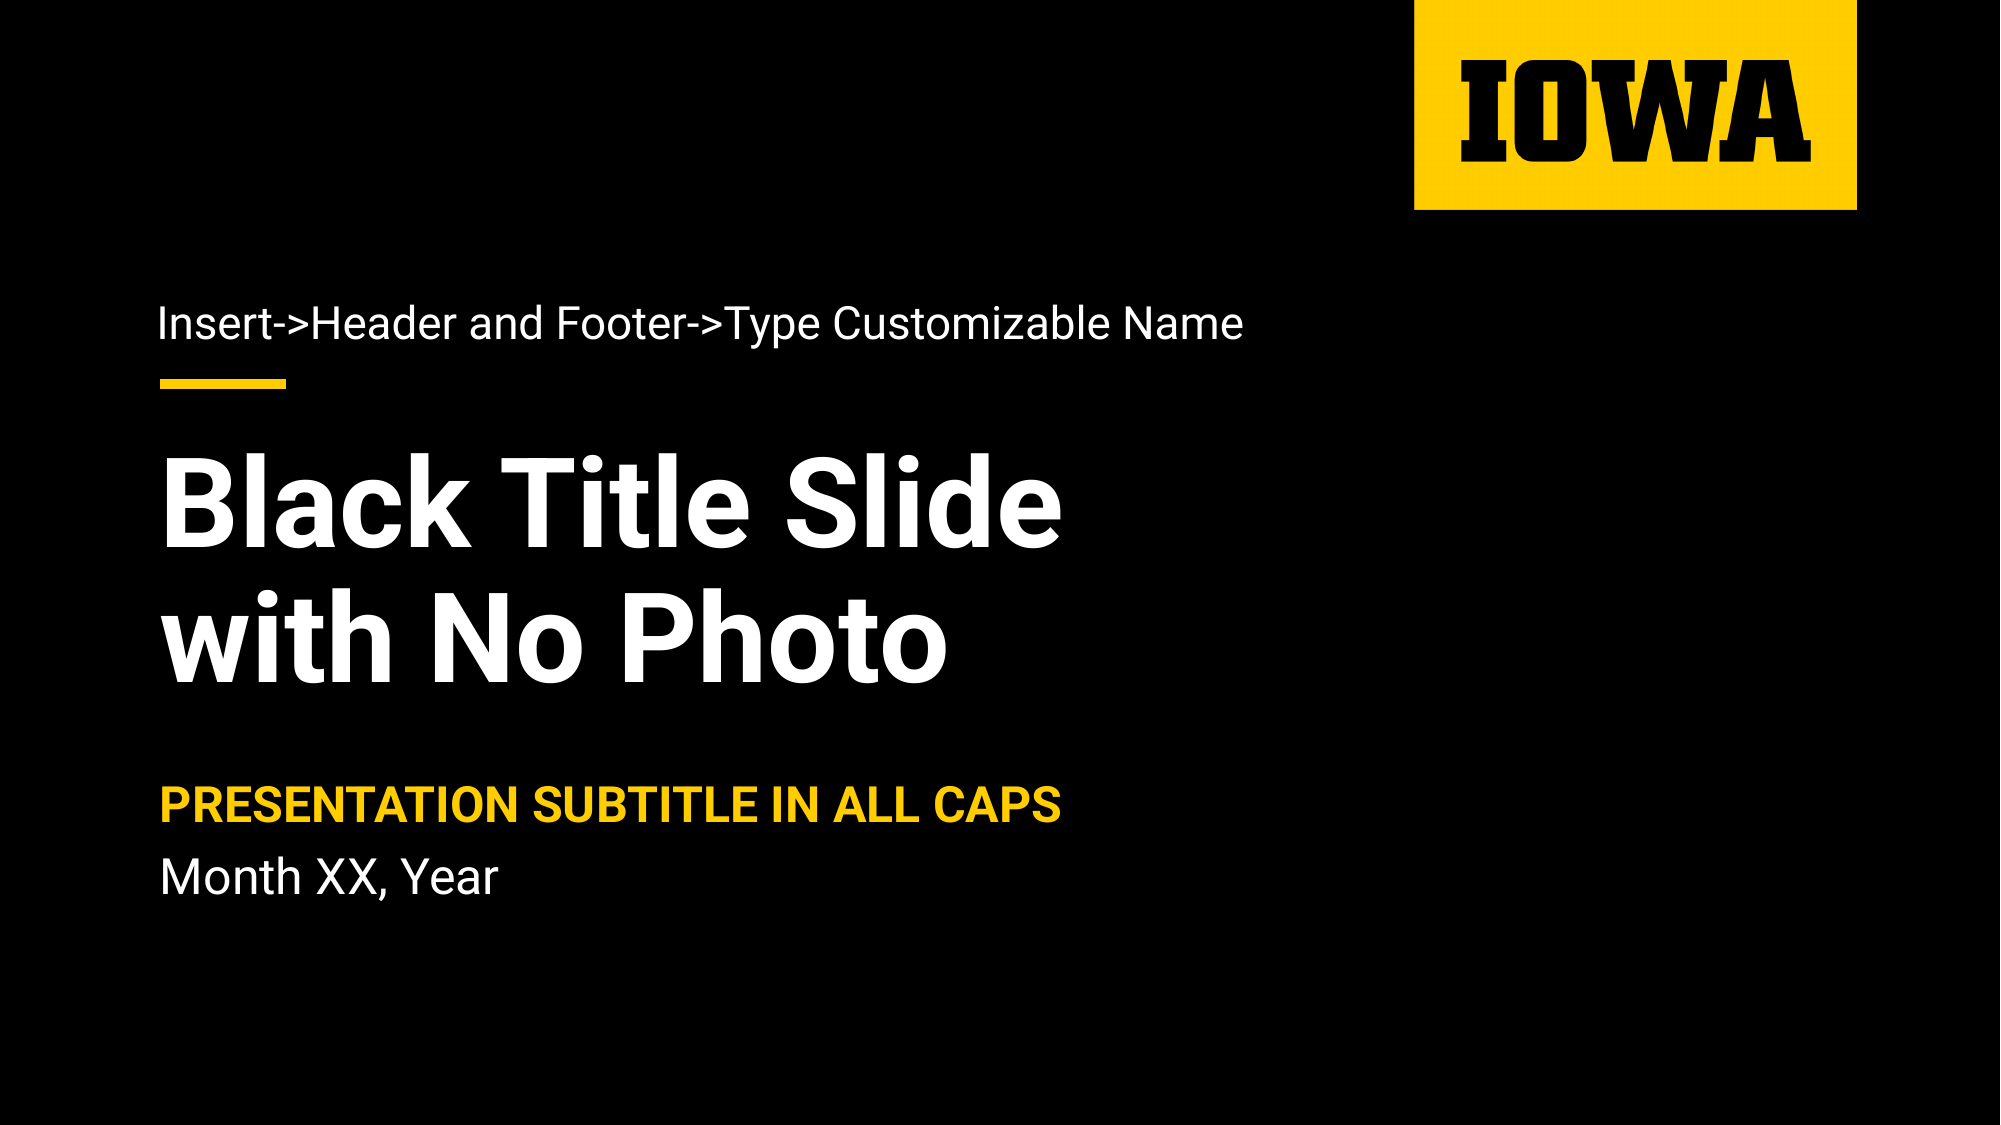

Insert->Header and Footer->Type Customizable Name
# Black Title Slide with No Photo
PRESENTATION SUBTITLE IN ALL CAPS
Month XX, Year